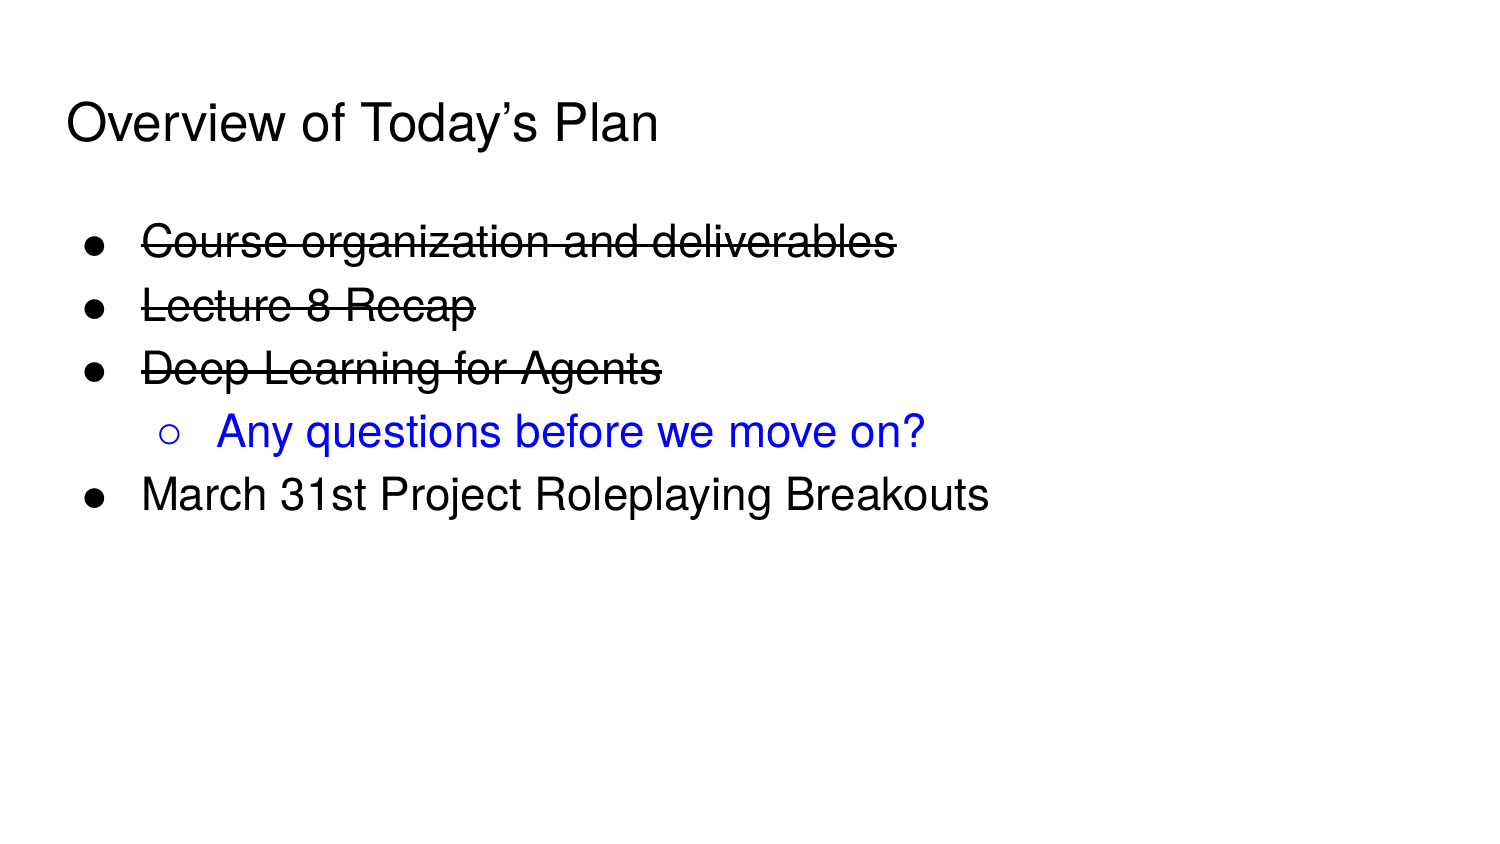

# Overview of Today’s Plan
Course organization and deliverables
Lecture 8 Recap
Deep Learning for Agents
Any questions before we move on?
March 31st Project Roleplaying Breakouts